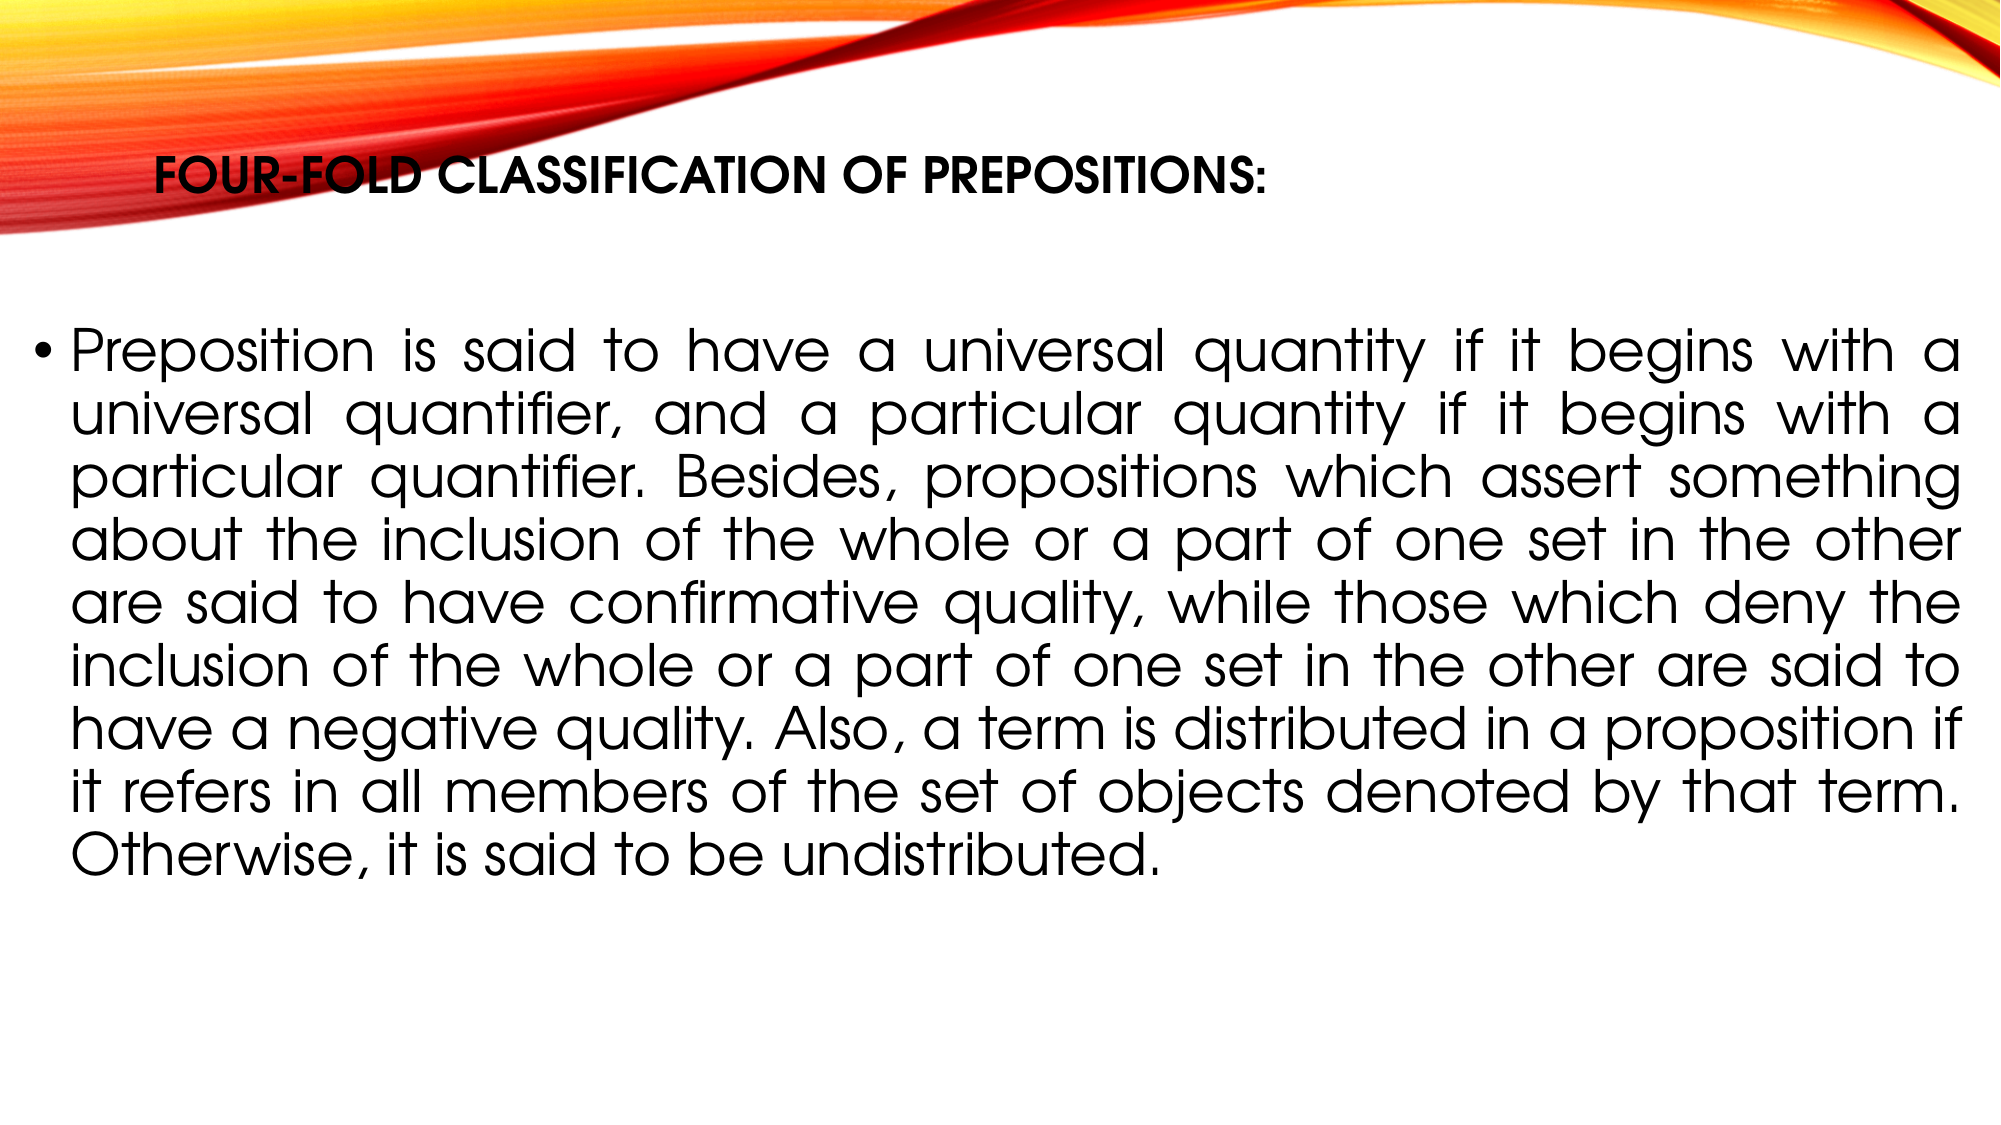

# FOUR-Fold Classification of Prepositions:
Preposition is said to have a universal quantity if it begins with a universal quantifier, and a particular quantity if it begins with a particular quantifier. Besides, propositions which assert something about the inclusion of the whole or a part of one set in the other are said to have confirmative quality, while those which deny the inclusion of the whole or a part of one set in the other are said to have a negative quality. Also, a term is distributed in a proposition if it refers in all members of the set of objects denoted by that term. Otherwise, it is said to be undistributed.